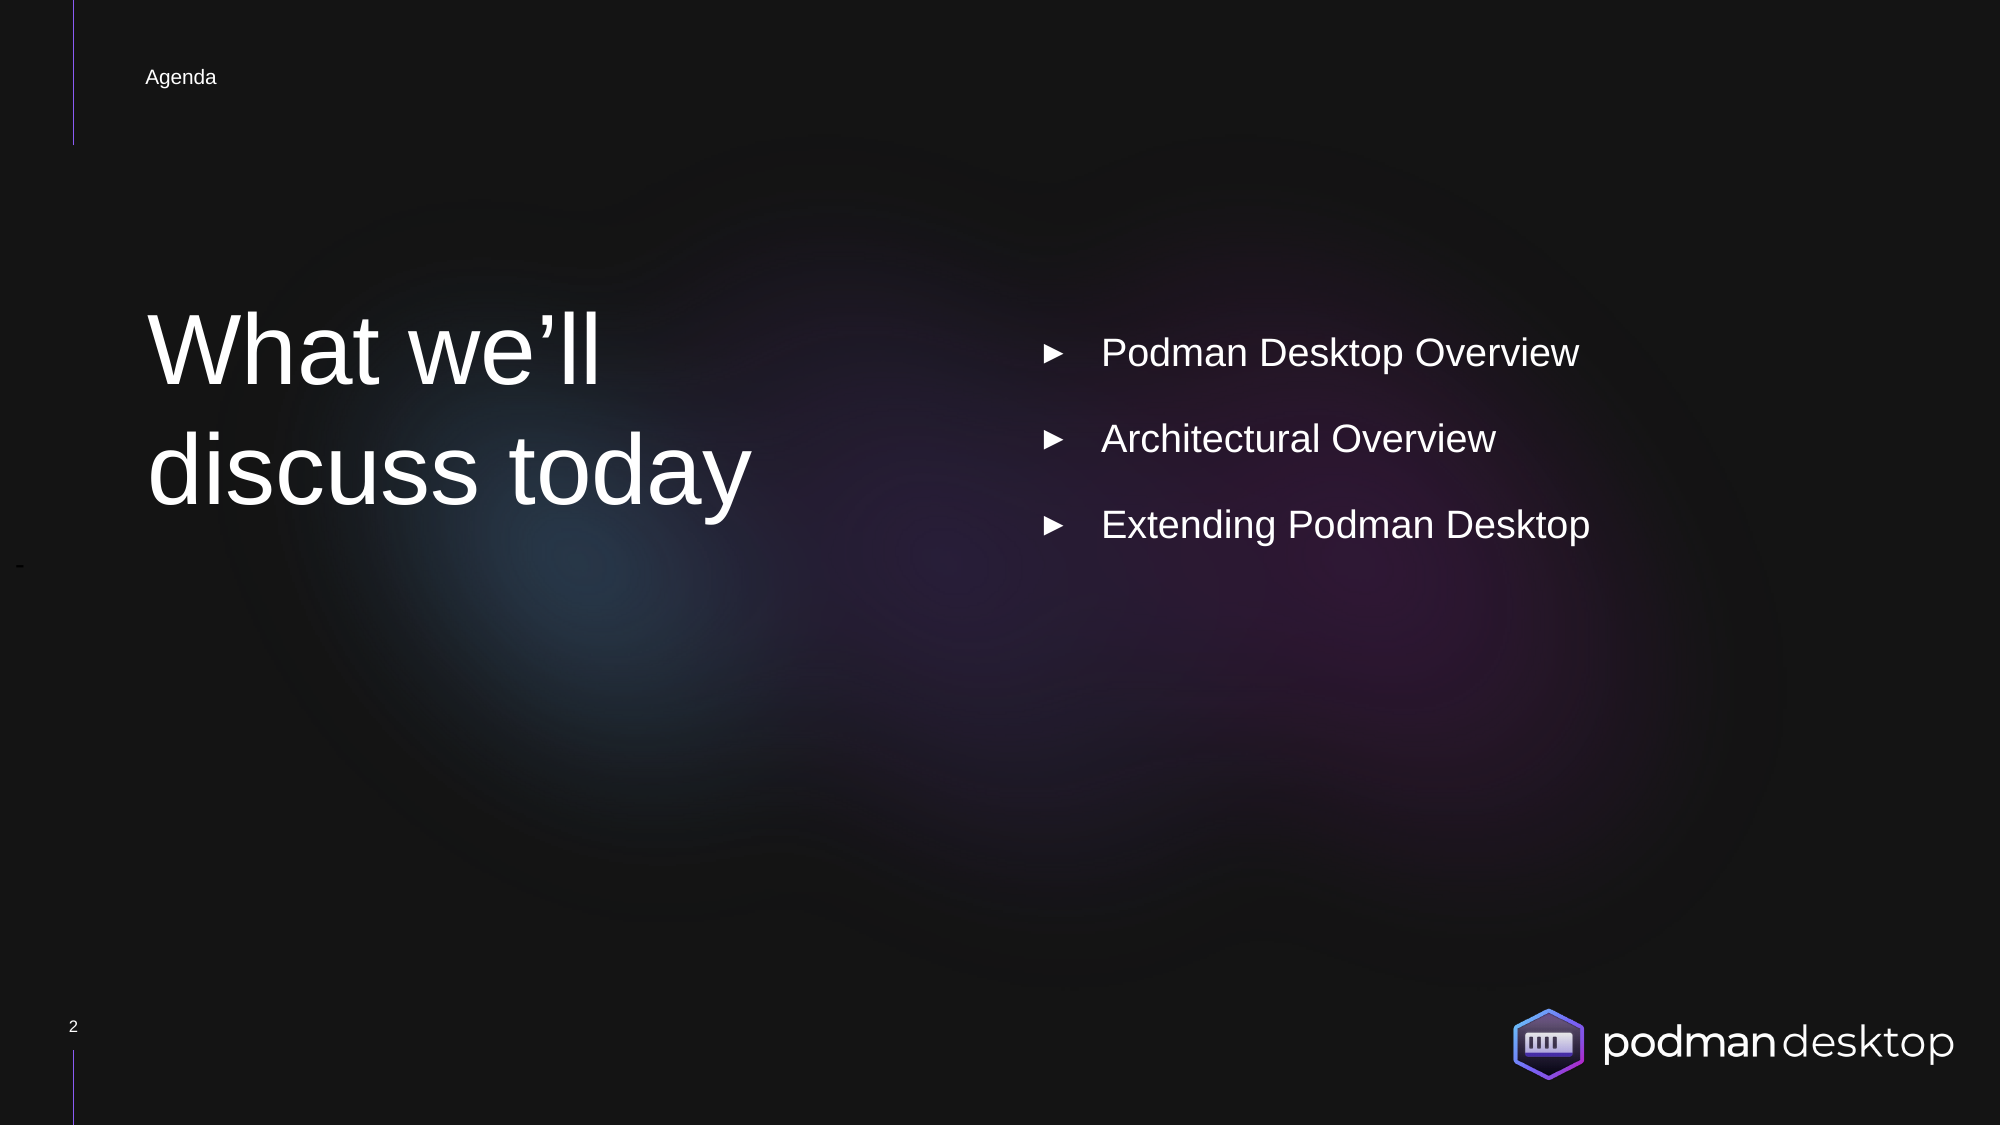

Agenda
# What we’ll discuss today
Podman Desktop Overview
Architectural Overview
Extending Podman Desktop
2